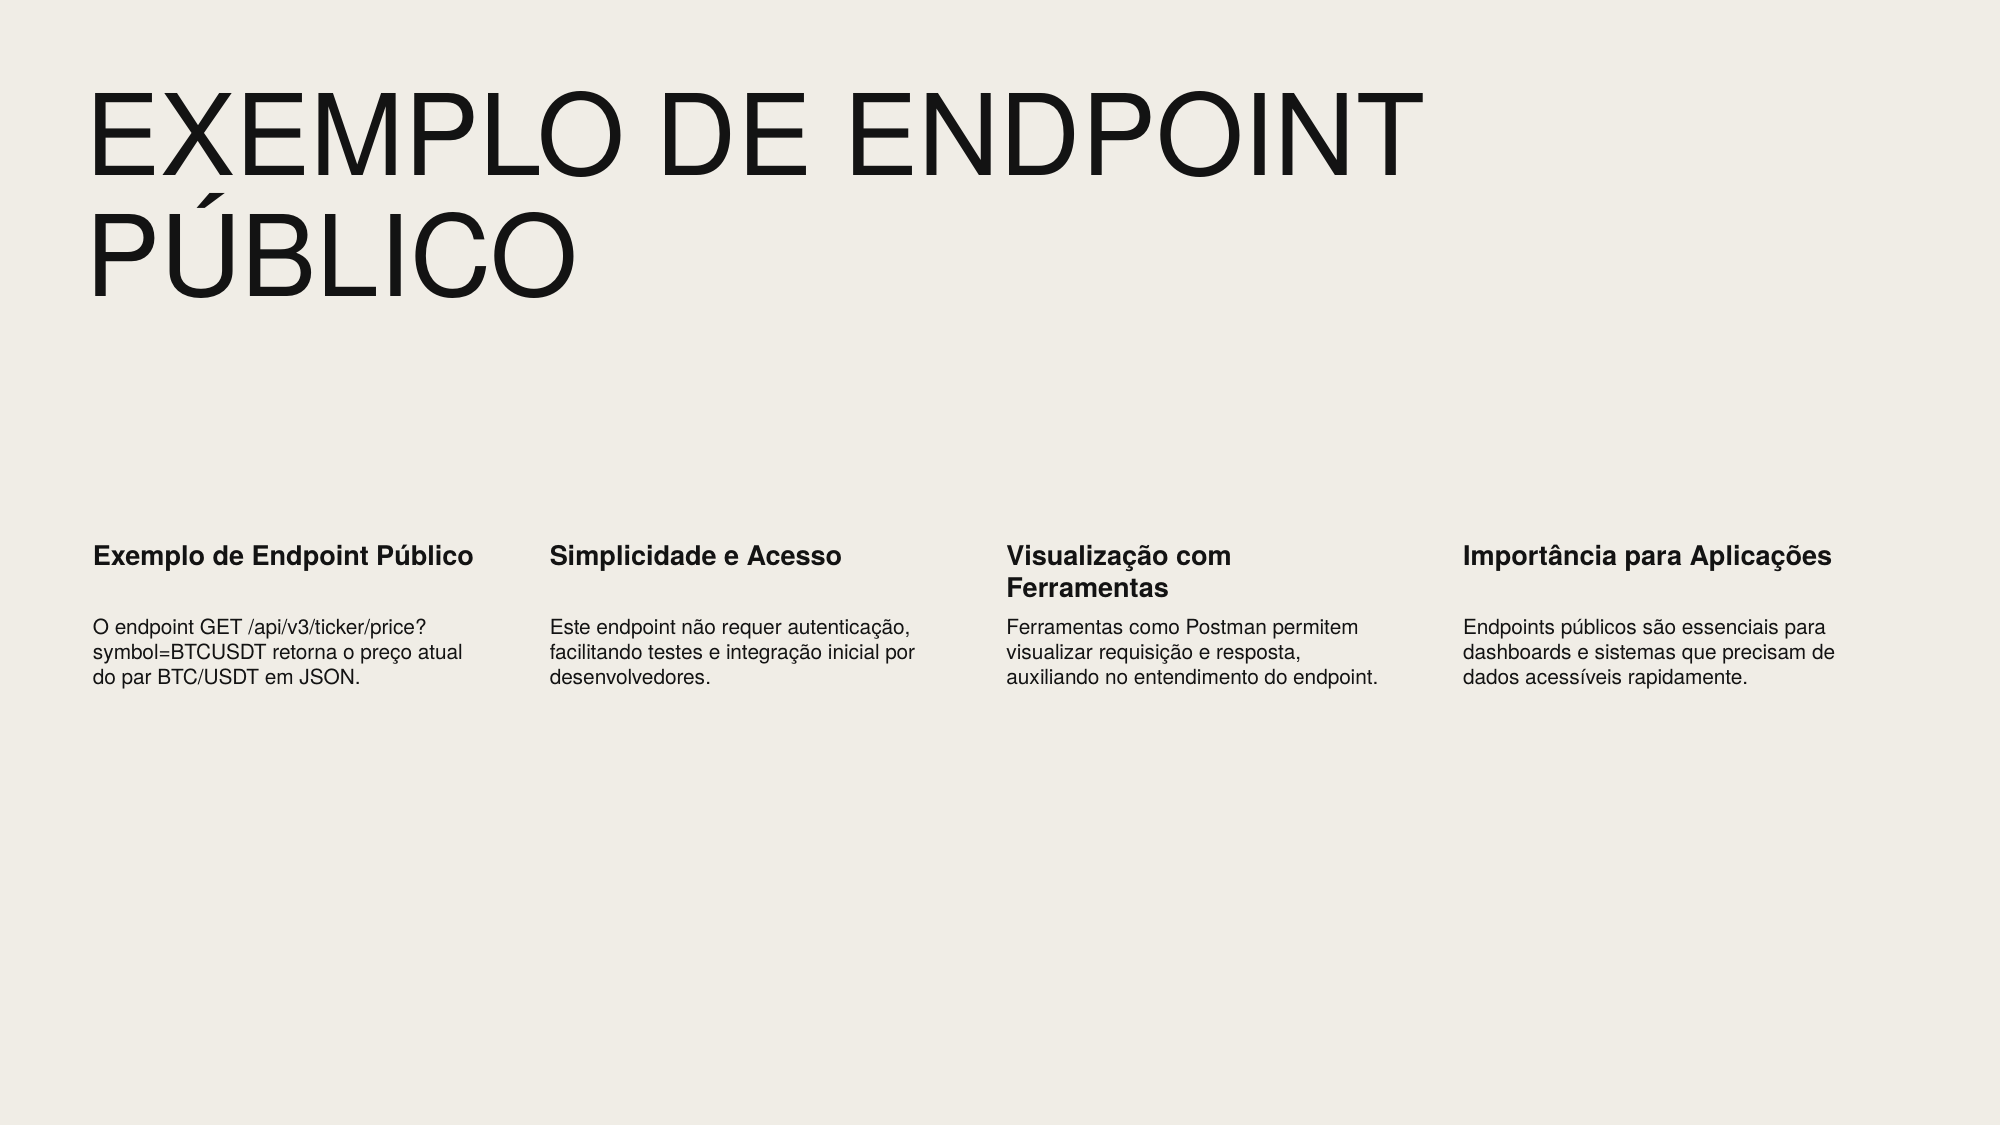

# Exemplo de Endpoint Público
Exemplo de Endpoint Público
O endpoint GET /api/v3/ticker/price?symbol=BTCUSDT retorna o preço atual do par BTC/USDT em JSON.
Simplicidade e Acesso
Este endpoint não requer autenticação, facilitando testes e integração inicial por desenvolvedores.
Visualização com Ferramentas
Ferramentas como Postman permitem visualizar requisição e resposta, auxiliando no entendimento do endpoint.
Importância para Aplicações
Endpoints públicos são essenciais para dashboards e sistemas que precisam de dados acessíveis rapidamente.